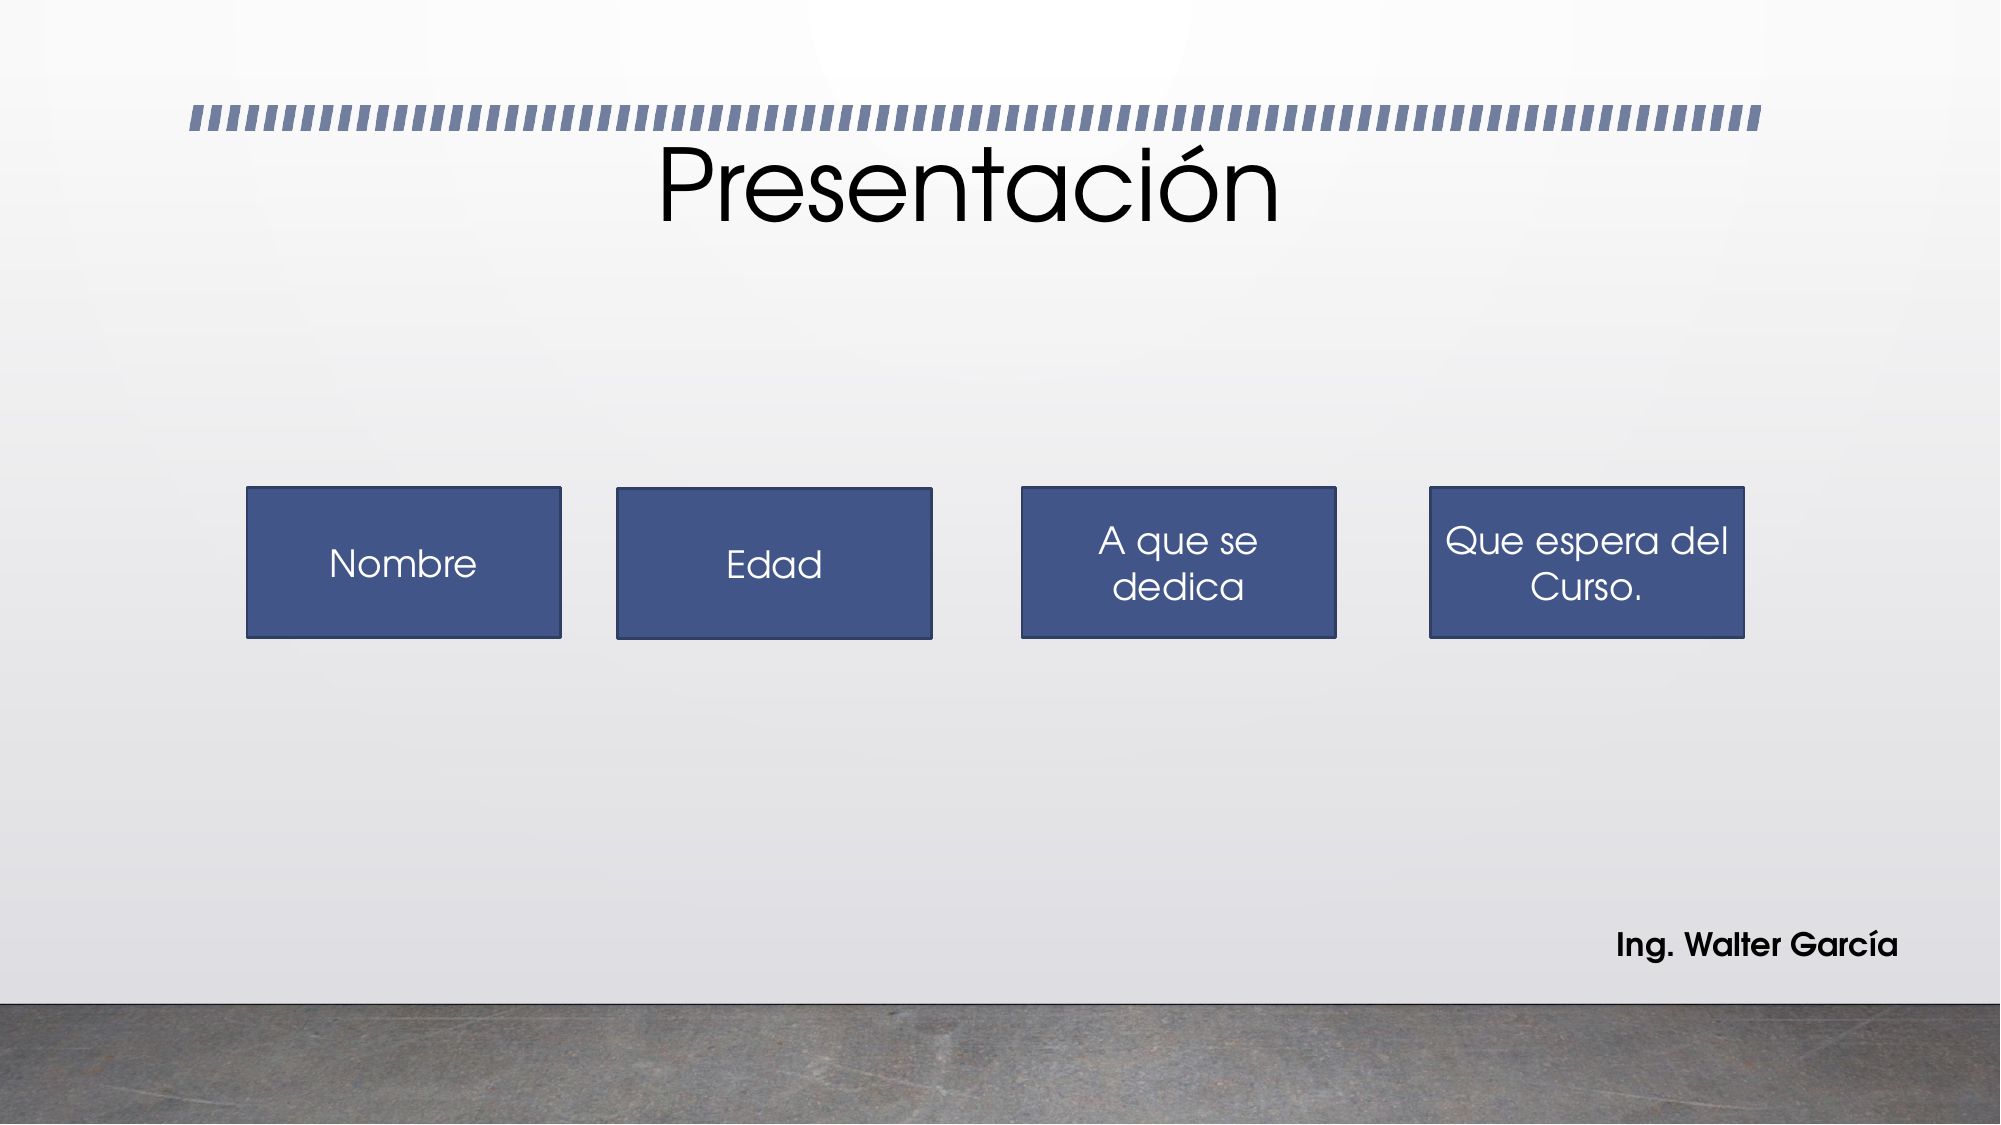

# Presentación
Nombre
A que se dedica
Que espera del Curso.
Edad
Ing. Walter García